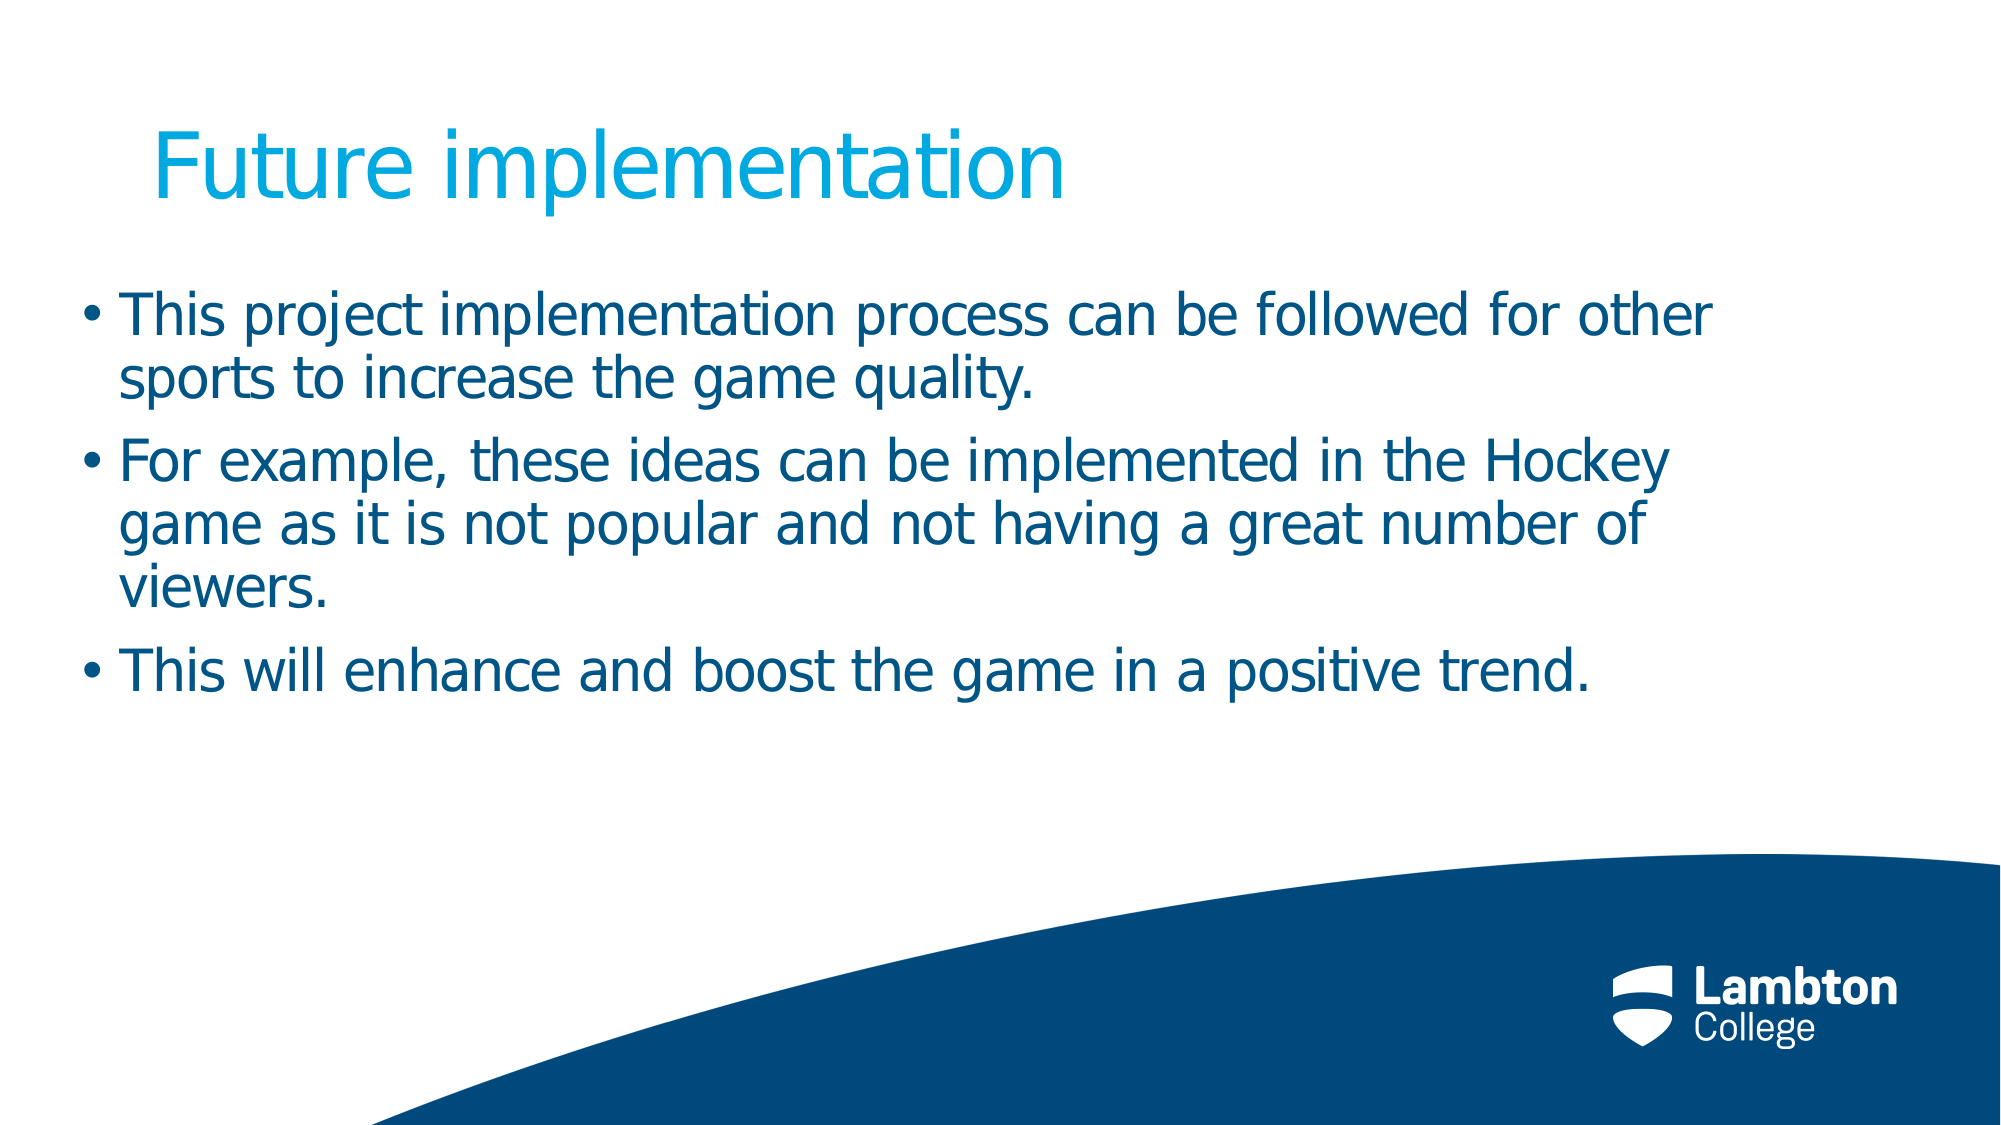

# Future implementation
This project implementation process can be followed for other sports to increase the game quality.
For example, these ideas can be implemented in the Hockey game as it is not popular and not having a great number of viewers.
This will enhance and boost the game in a positive trend.